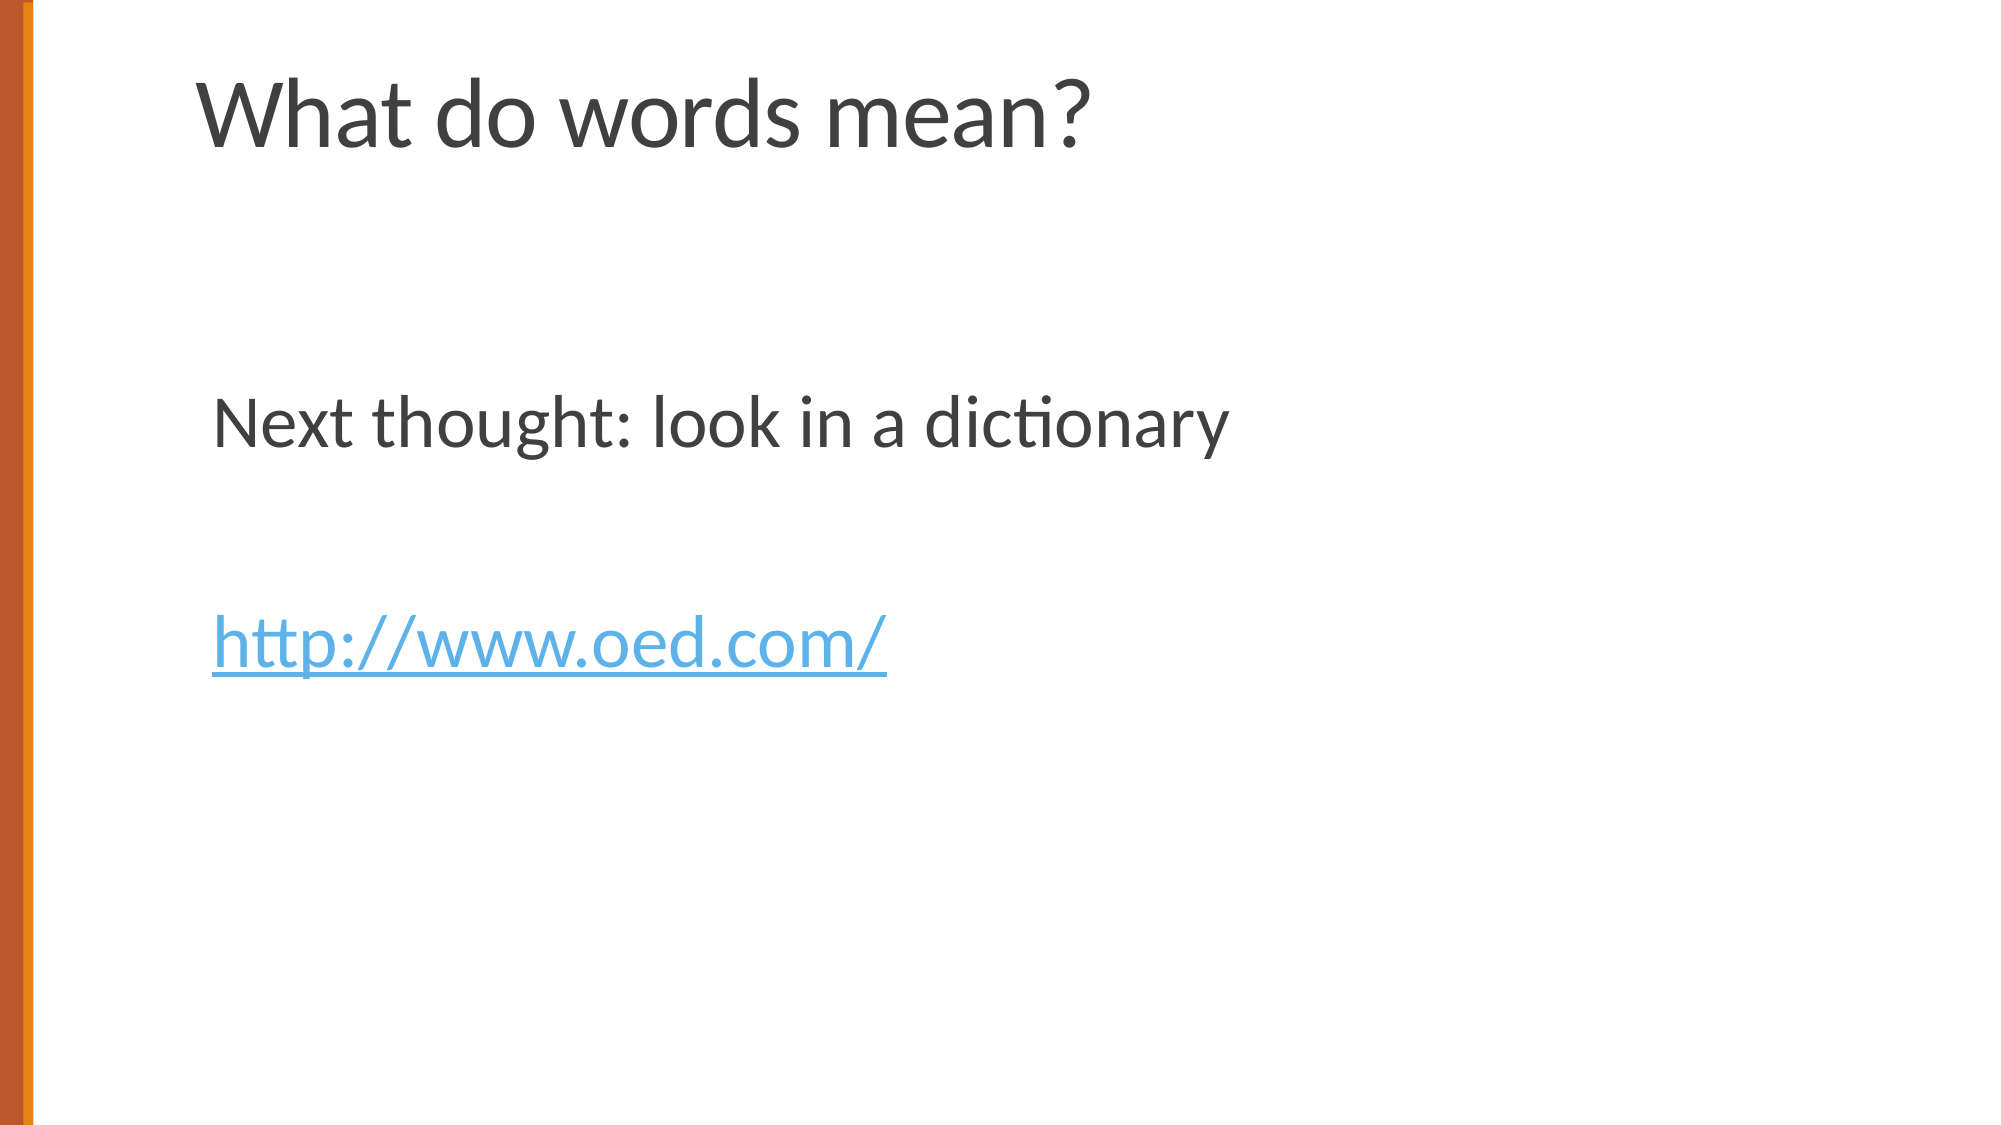

# What do words mean?
Next thought: look in a dictionary

http://www.oed.com/